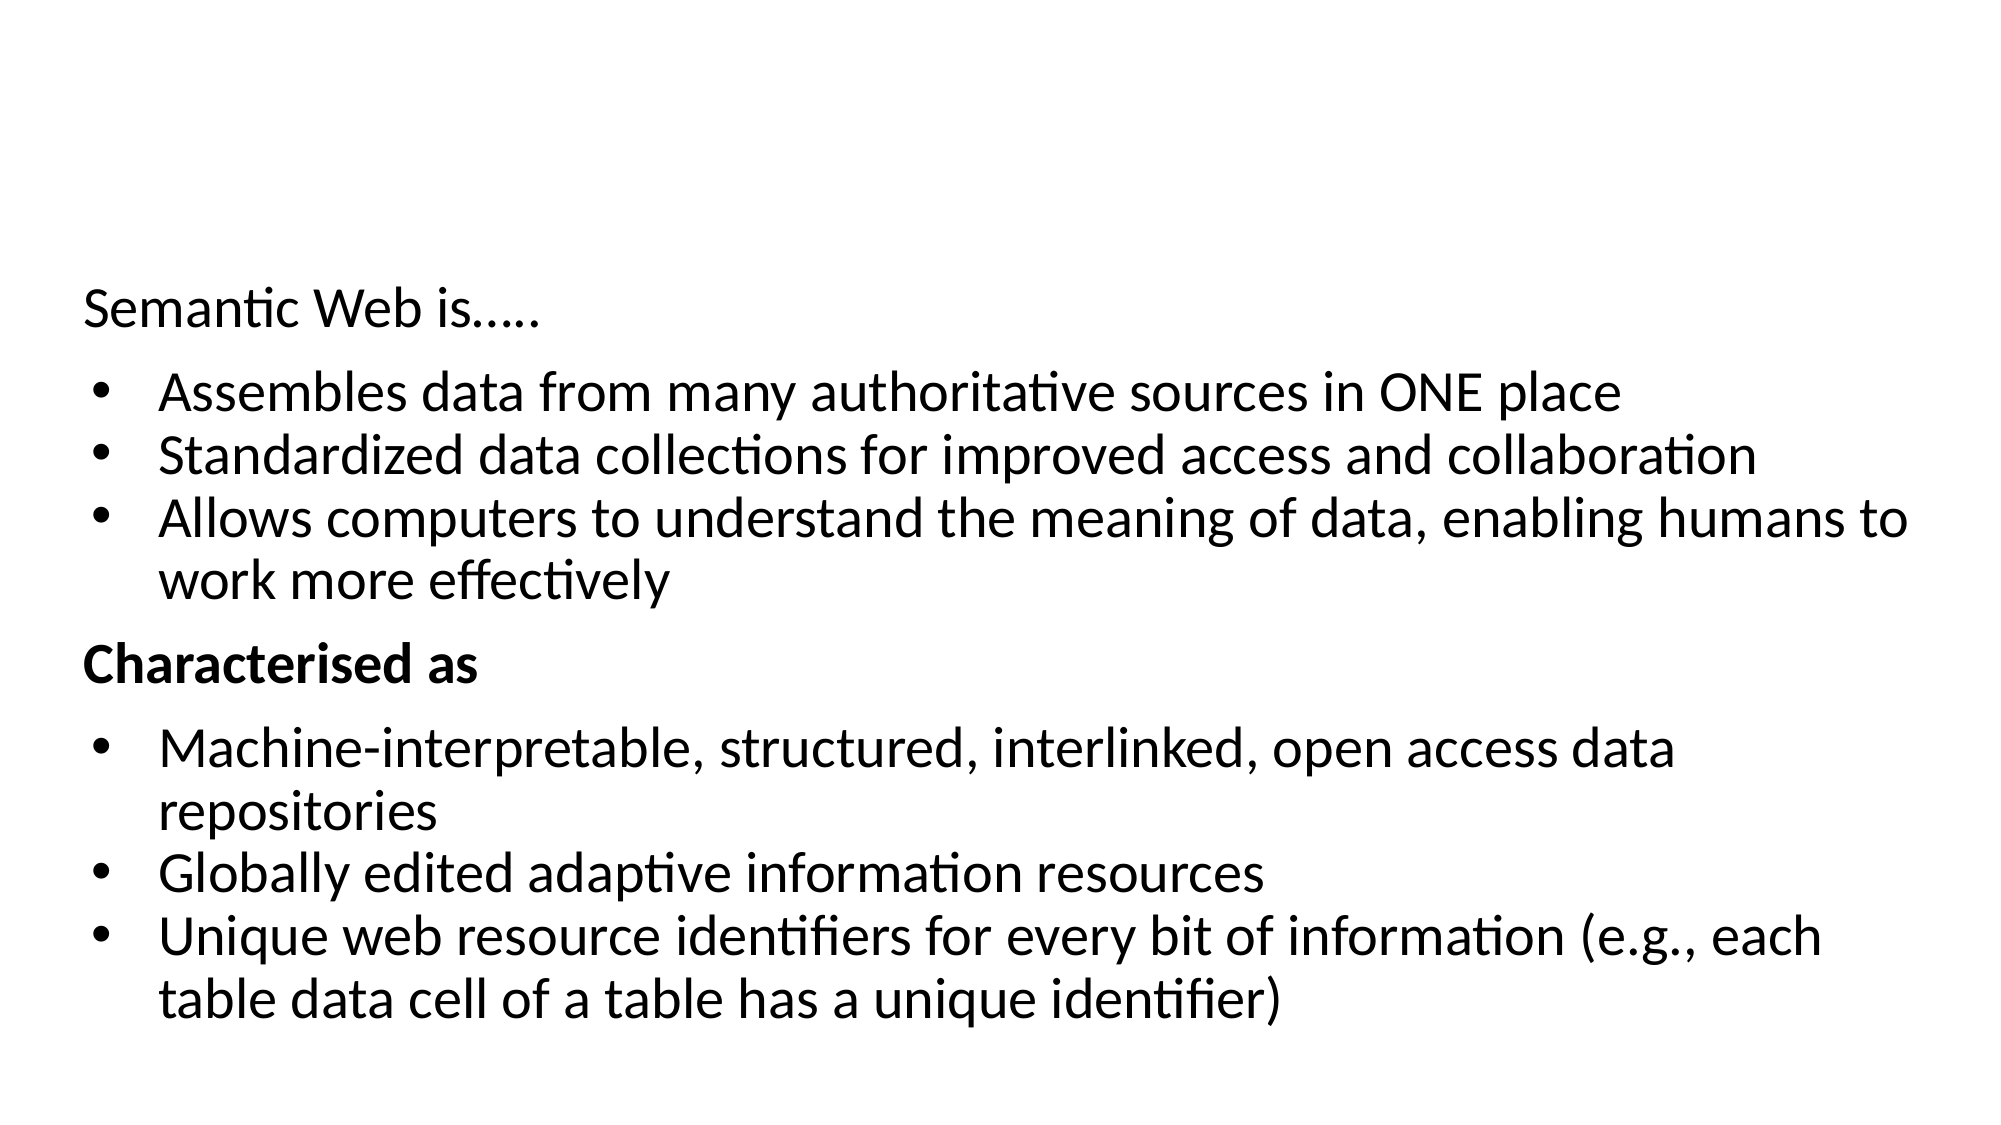

#
Semantic Web is…..
Assembles data from many authoritative sources in ONE place
Standardized data collections for improved access and collaboration
Allows computers to understand the meaning of data, enabling humans to work more effectively
Characterised as
Machine-interpretable, structured, interlinked, open access data repositories
Globally edited adaptive information resources
Unique web resource identifiers for every bit of information (e.g., each table data cell of a table has a unique identifier)